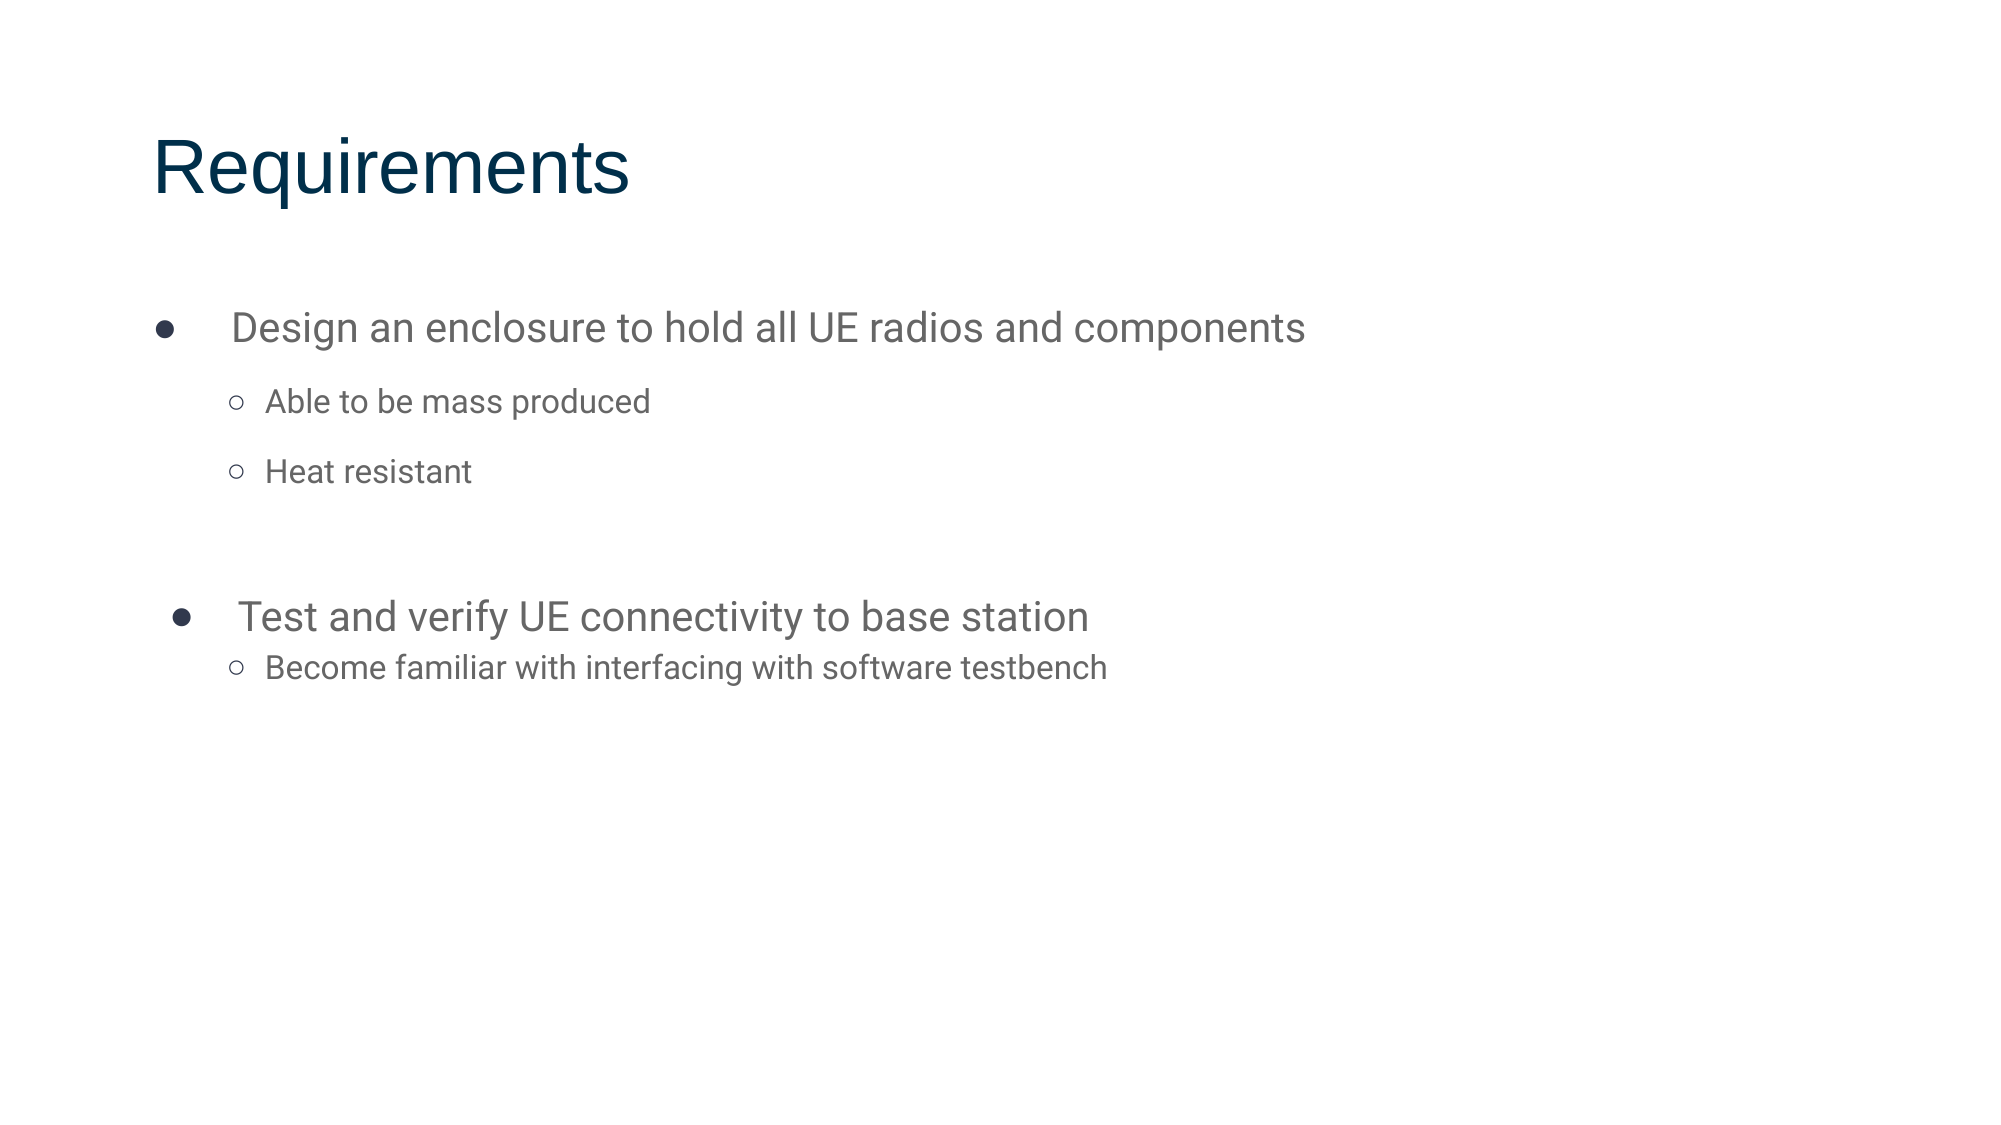

# Requirements
    Design an enclosure to hold all UE radios and components
Able to be mass produced
Heat resistant

 Test and verify UE connectivity to base station
Become familiar with interfacing with software testbench